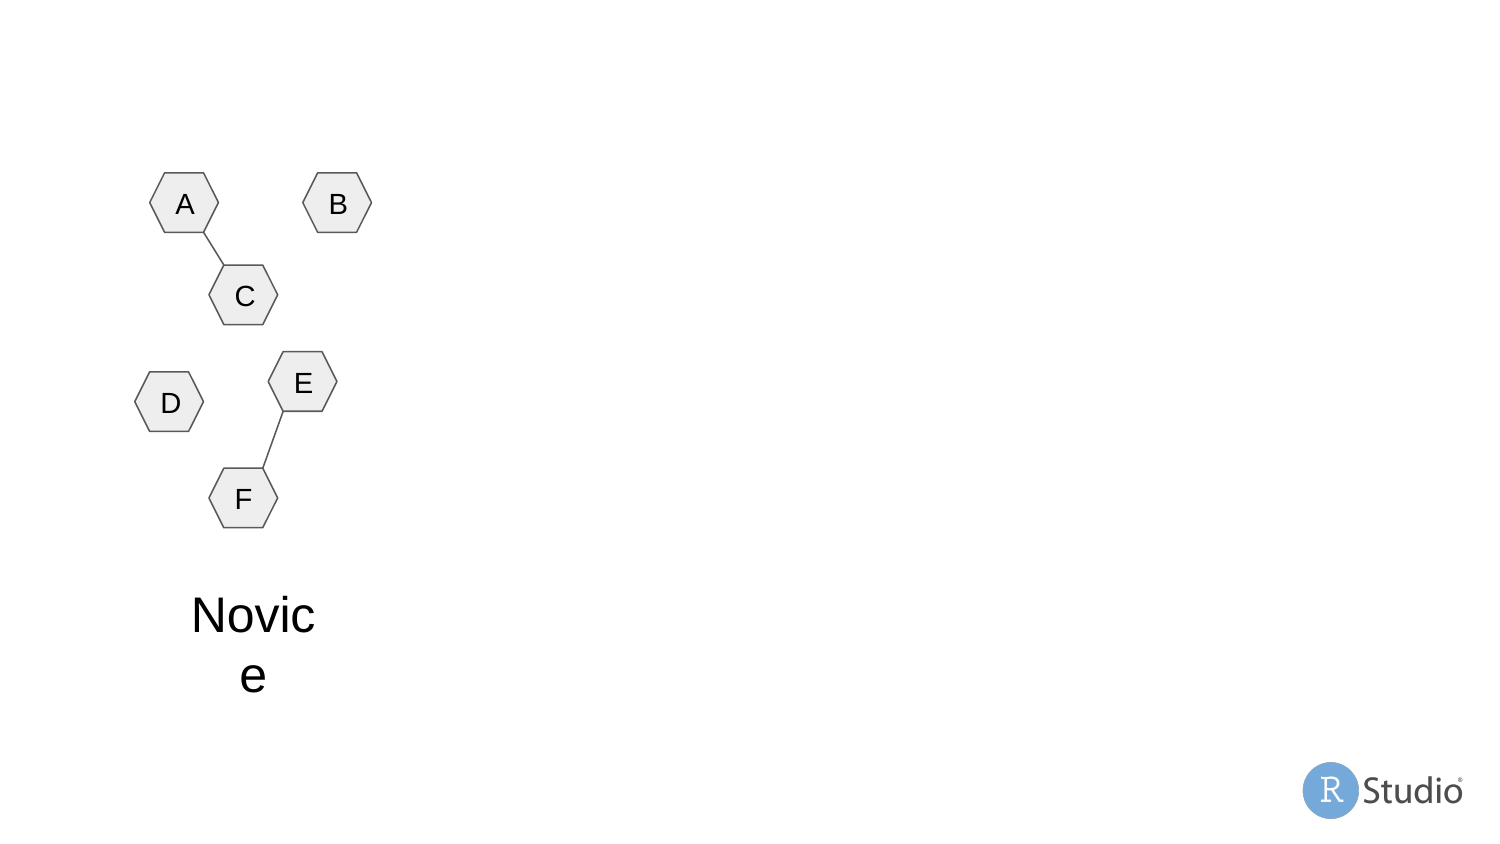

A
B
C
E
D
F
Novice